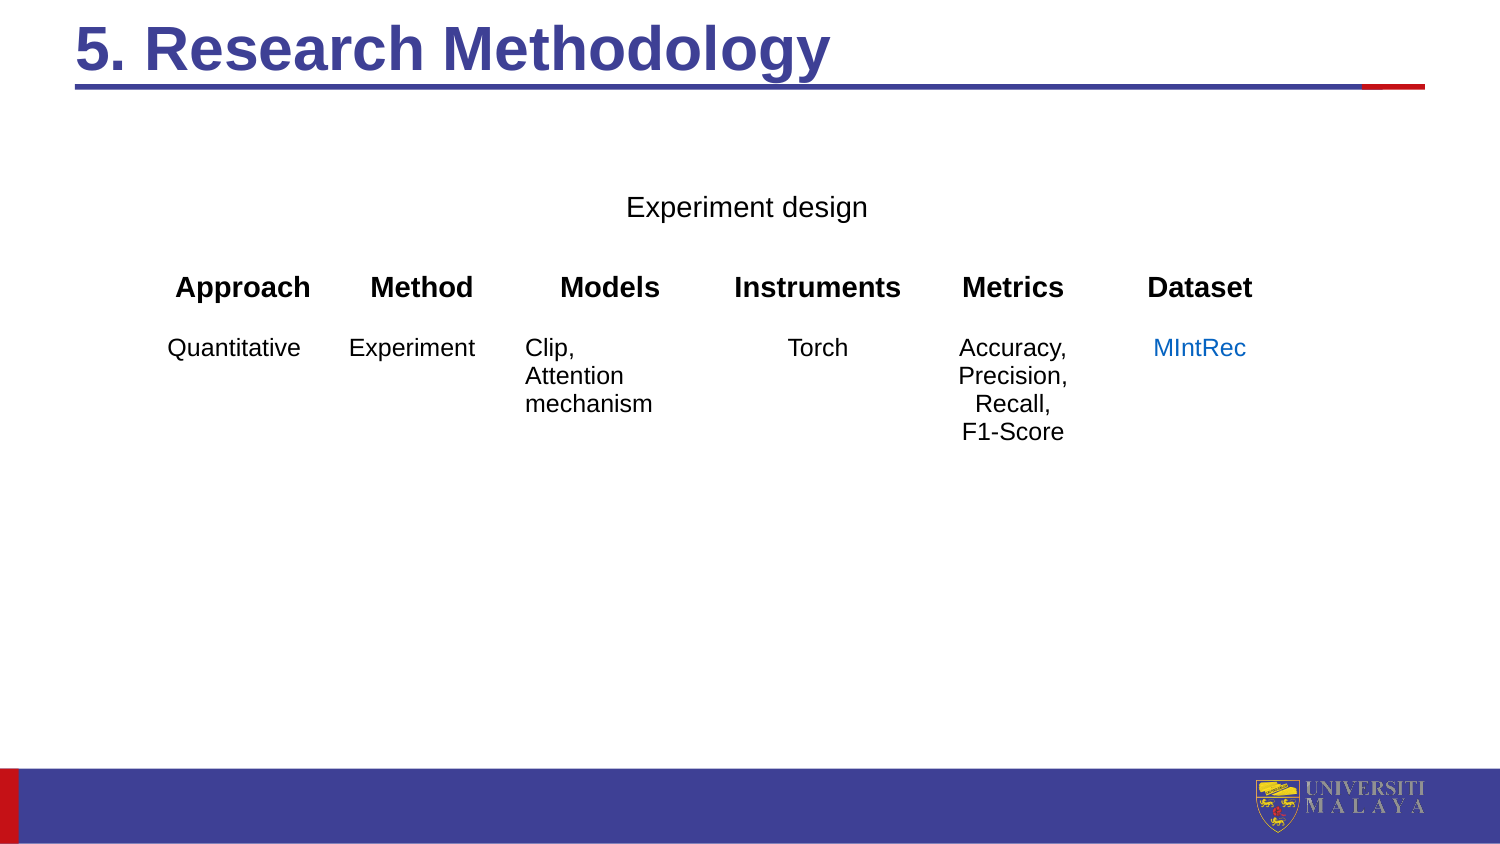

# 5. Research Methodology
Experiment design
| Approach | Method | Models | Instruments | Metrics | Dataset |
| --- | --- | --- | --- | --- | --- |
| Quantitative | Experiment | Clip, Attention mechanism | Torch | Accuracy, Precision, Recall, F1-Score | MIntRec |